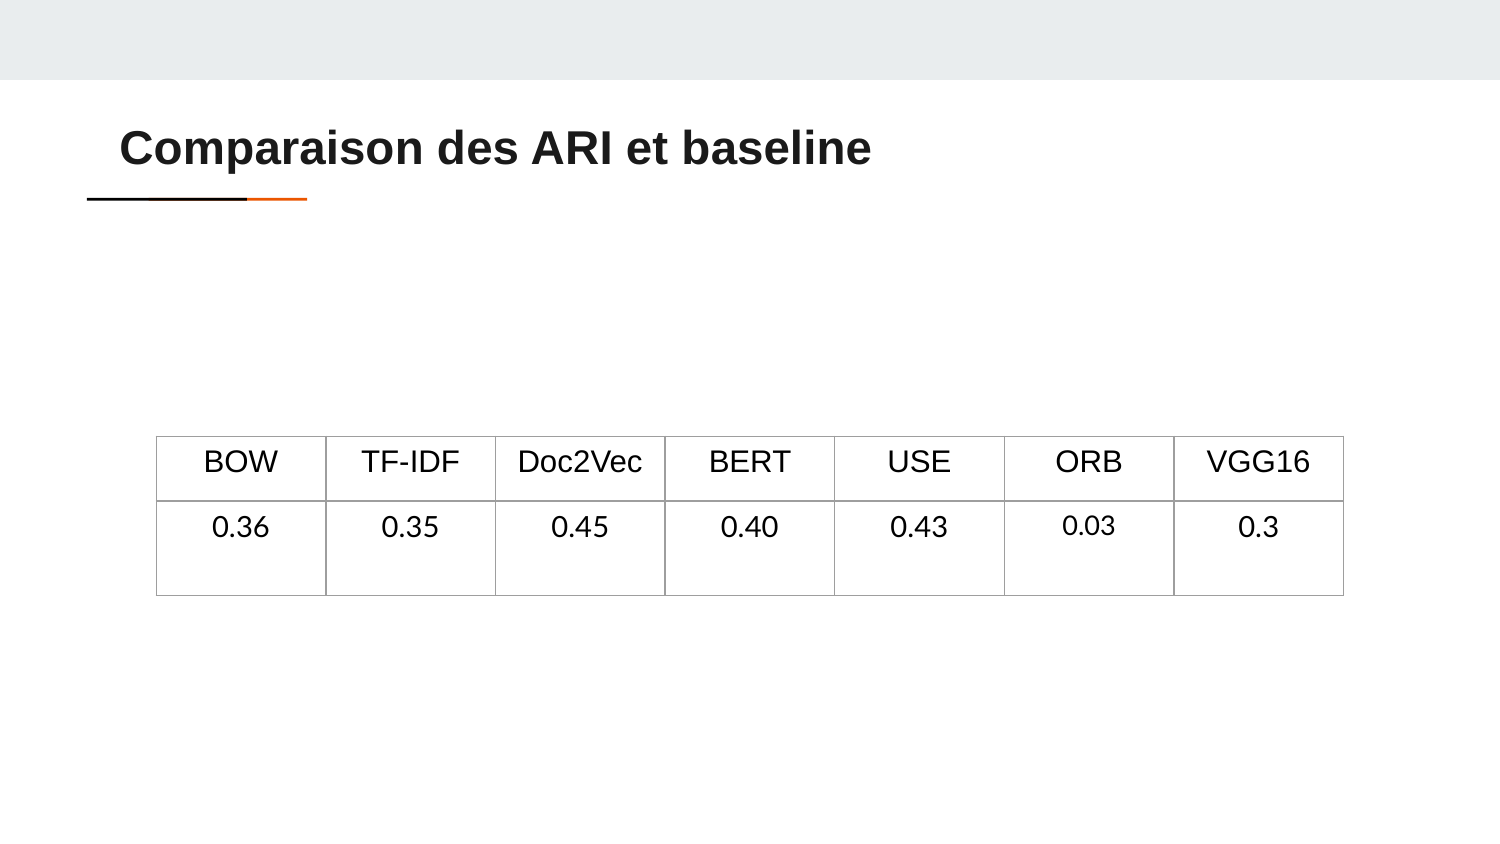

# Comparaison des ARI et baseline
| BOW | TF-IDF | Doc2Vec | BERT | USE | ORB | VGG16 |
| --- | --- | --- | --- | --- | --- | --- |
| 0.36 | 0.35 | 0.45 | 0.40 | 0.43 | 0.03 | 0.3 |